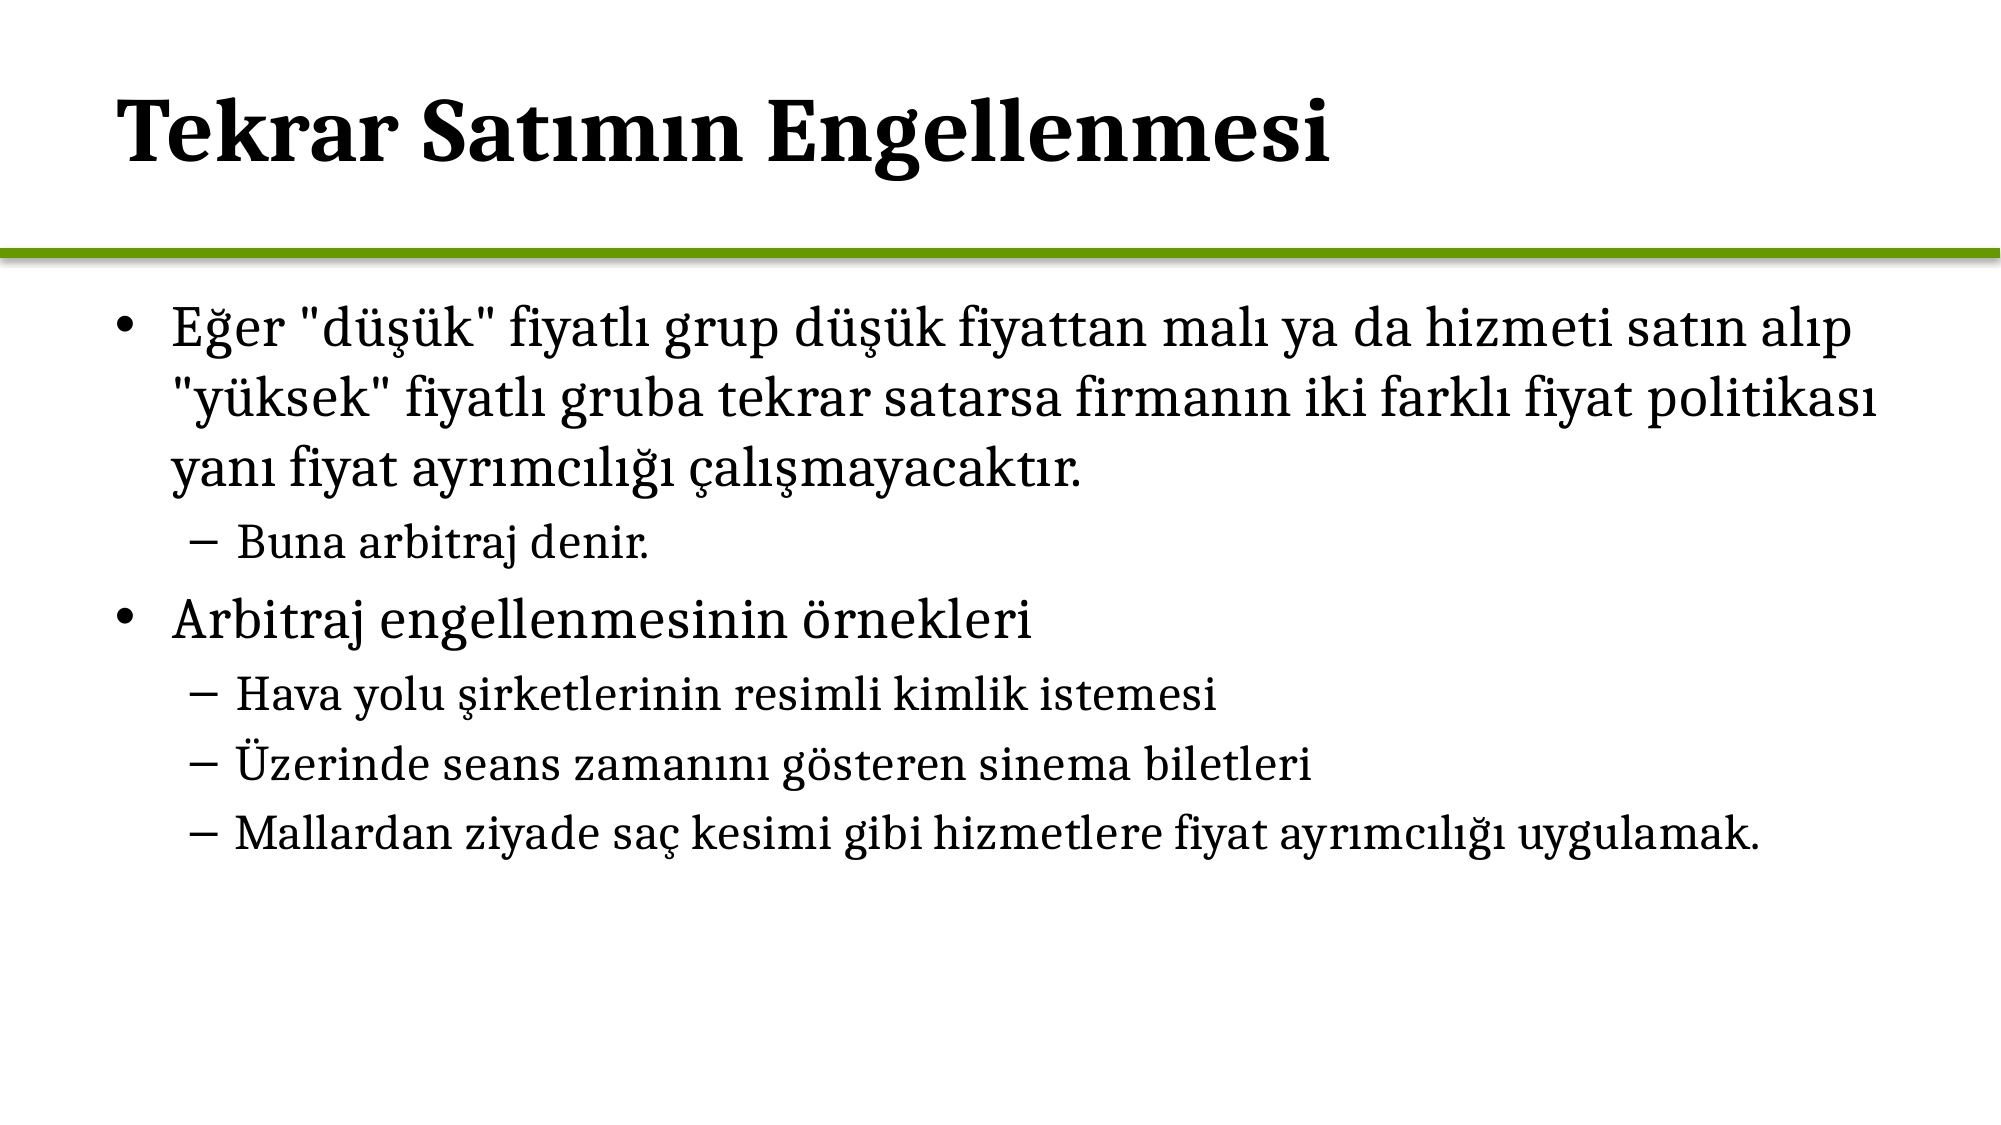

# Tekrar Satımın Engellenmesi
Eğer "düşük" fiyatlı grup düşük fiyattan malı ya da hizmeti satın alıp "yüksek" fiyatlı gruba tekrar satarsa firmanın iki farklı fiyat politikası yanı fiyat ayrımcılığı çalışmayacaktır.
Buna arbitraj denir.
Arbitraj engellenmesinin örnekleri
Hava yolu şirketlerinin resimli kimlik istemesi
Üzerinde seans zamanını gösteren sinema biletleri
Mallardan ziyade saç kesimi gibi hizmetlere fiyat ayrımcılığı uygulamak.